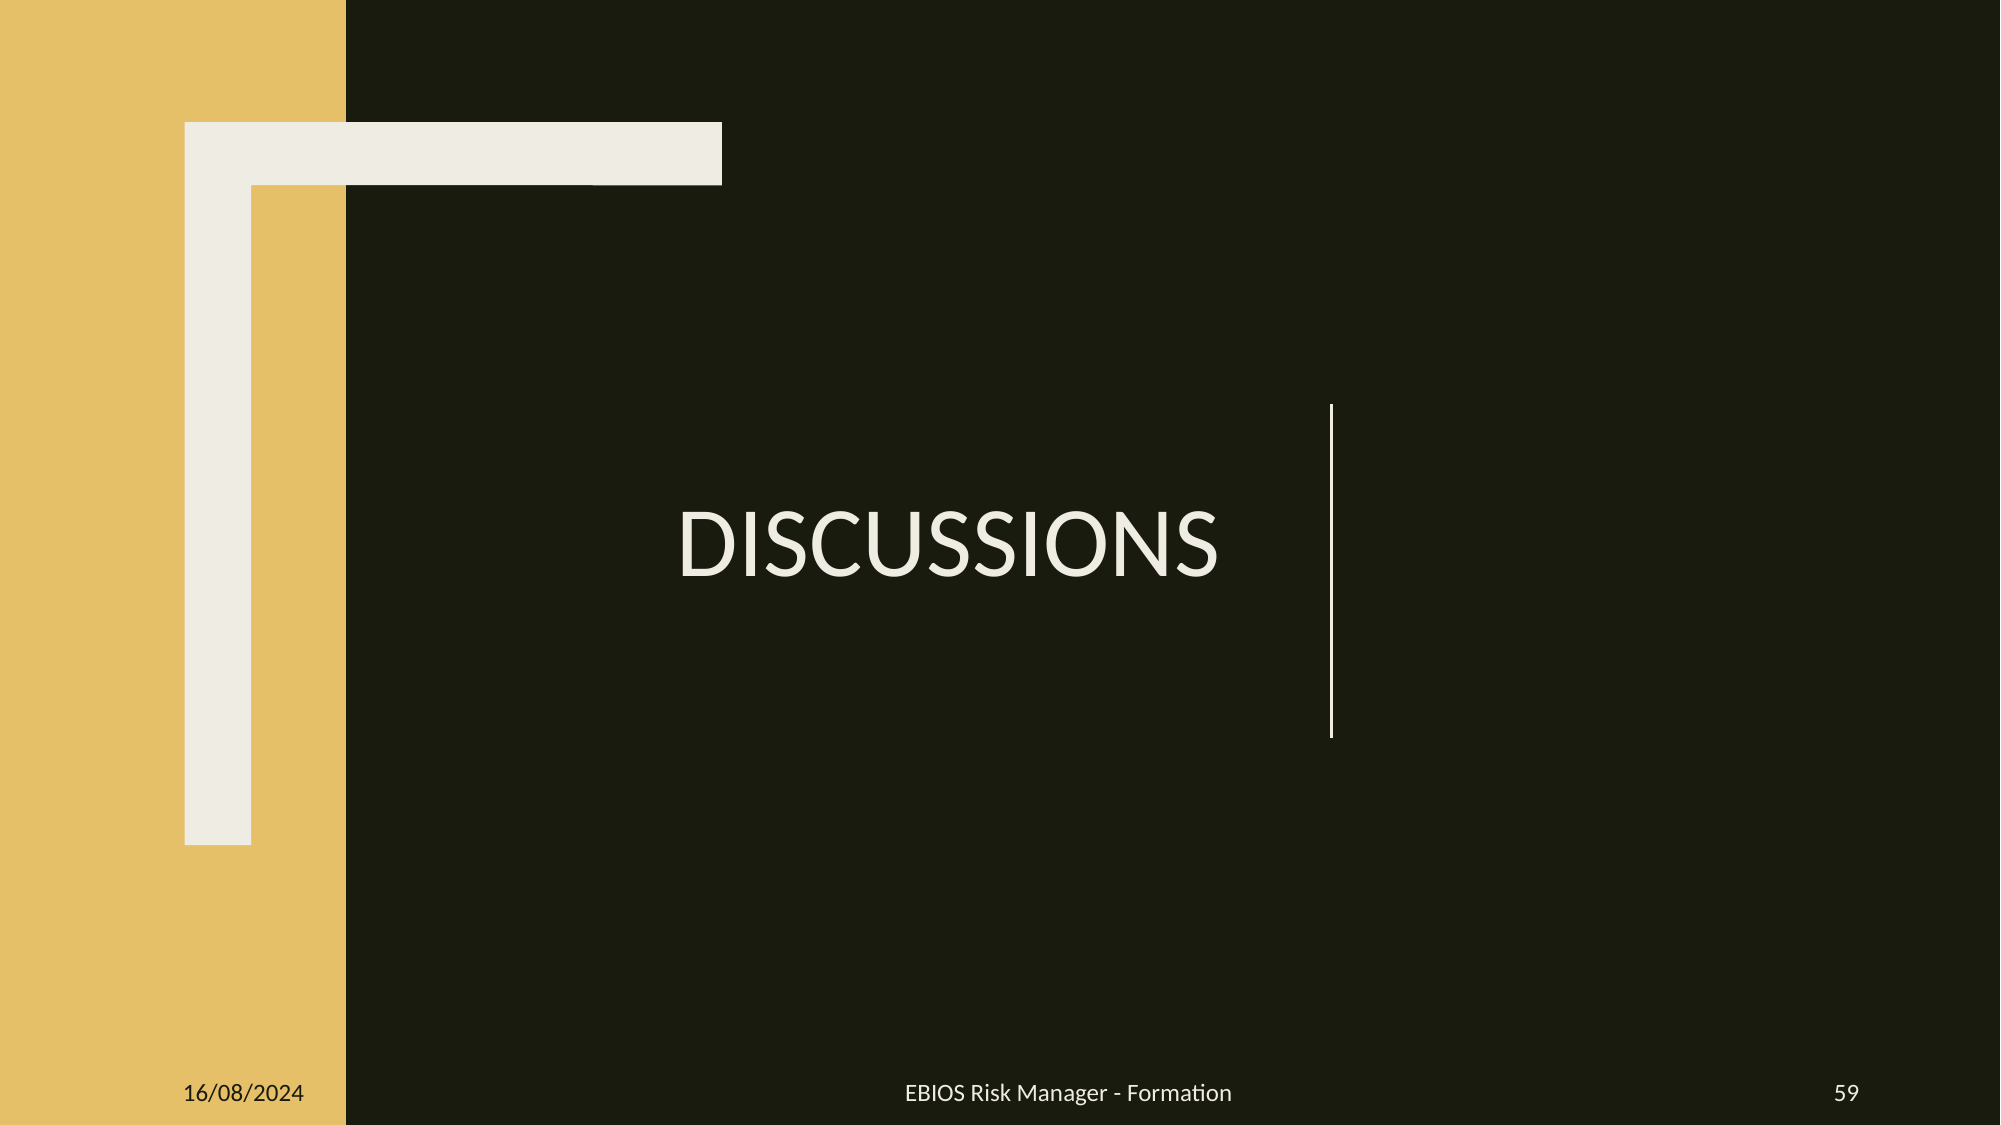

# Discussions
16/08/2024
EBIOS Risk Manager - Formation
59